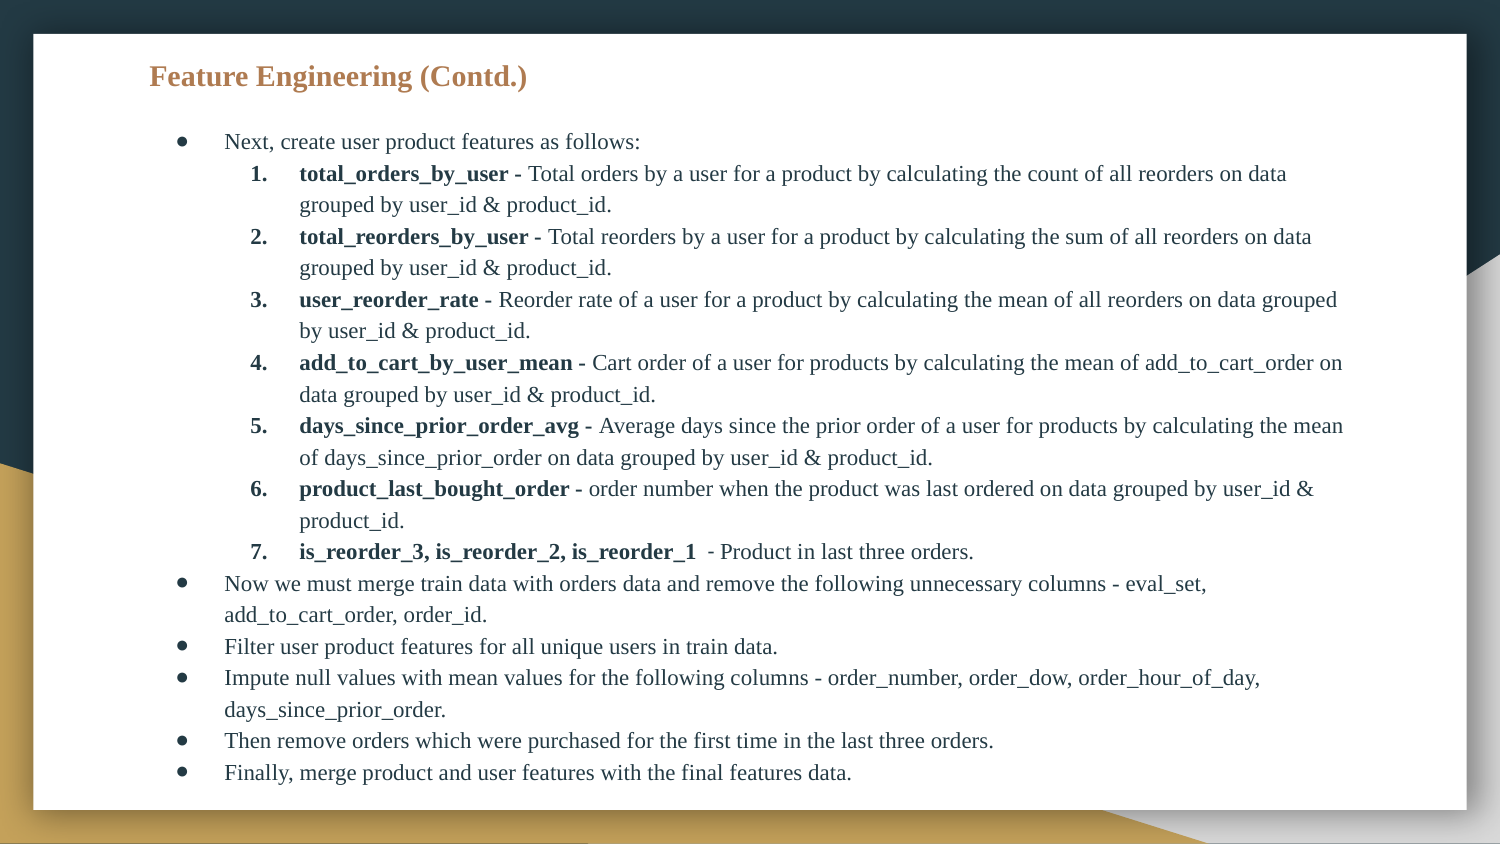

# Feature Engineering (Contd.)
Next, create user product features as follows:
total_orders_by_user - Total orders by a user for a product by calculating the count of all reorders on data grouped by user_id & product_id.
total_reorders_by_user - Total reorders by a user for a product by calculating the sum of all reorders on data grouped by user_id & product_id.
user_reorder_rate - Reorder rate of a user for a product by calculating the mean of all reorders on data grouped by user_id & product_id.
add_to_cart_by_user_mean - Cart order of a user for products by calculating the mean of add_to_cart_order on data grouped by user_id & product_id.
days_since_prior_order_avg - Average days since the prior order of a user for products by calculating the mean of days_since_prior_order on data grouped by user_id & product_id.
product_last_bought_order - order number when the product was last ordered on data grouped by user_id & product_id.
is_reorder_3, is_reorder_2, is_reorder_1  - Product in last three orders.
Now we must merge train data with orders data and remove the following unnecessary columns - eval_set, add_to_cart_order, order_id.
Filter user product features for all unique users in train data.
Impute null values with mean values for the following columns - order_number, order_dow, order_hour_of_day, days_since_prior_order.
Then remove orders which were purchased for the first time in the last three orders.
Finally, merge product and user features with the final features data.